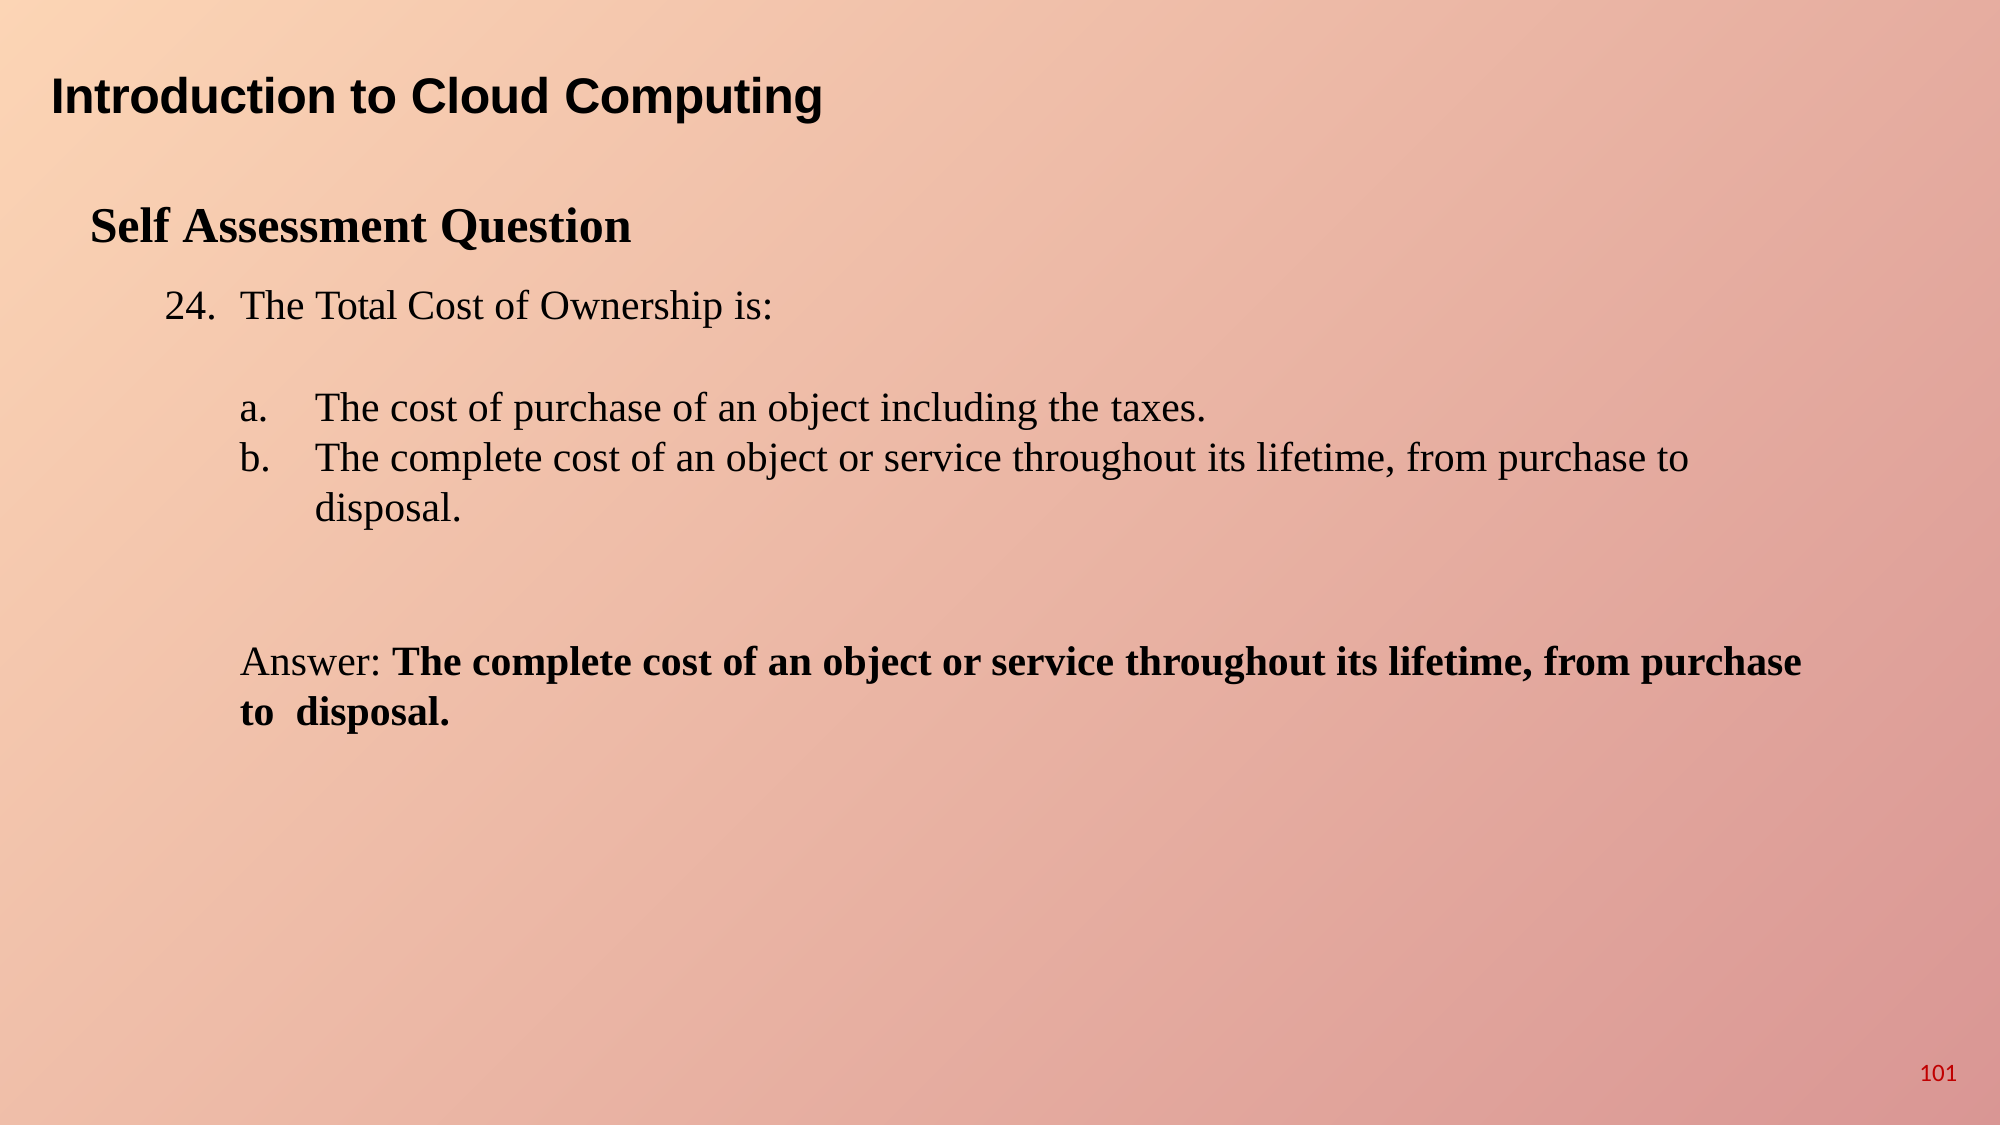

# Introduction to Cloud Computing
Self Assessment Question
The Total Cost of Ownership is:

The cost of purchase of an object including the taxes.
The complete cost of an object or service throughout its lifetime, from purchase to disposal.

Answer: The complete cost of an object or service throughout its lifetime, from purchase to  disposal.
101